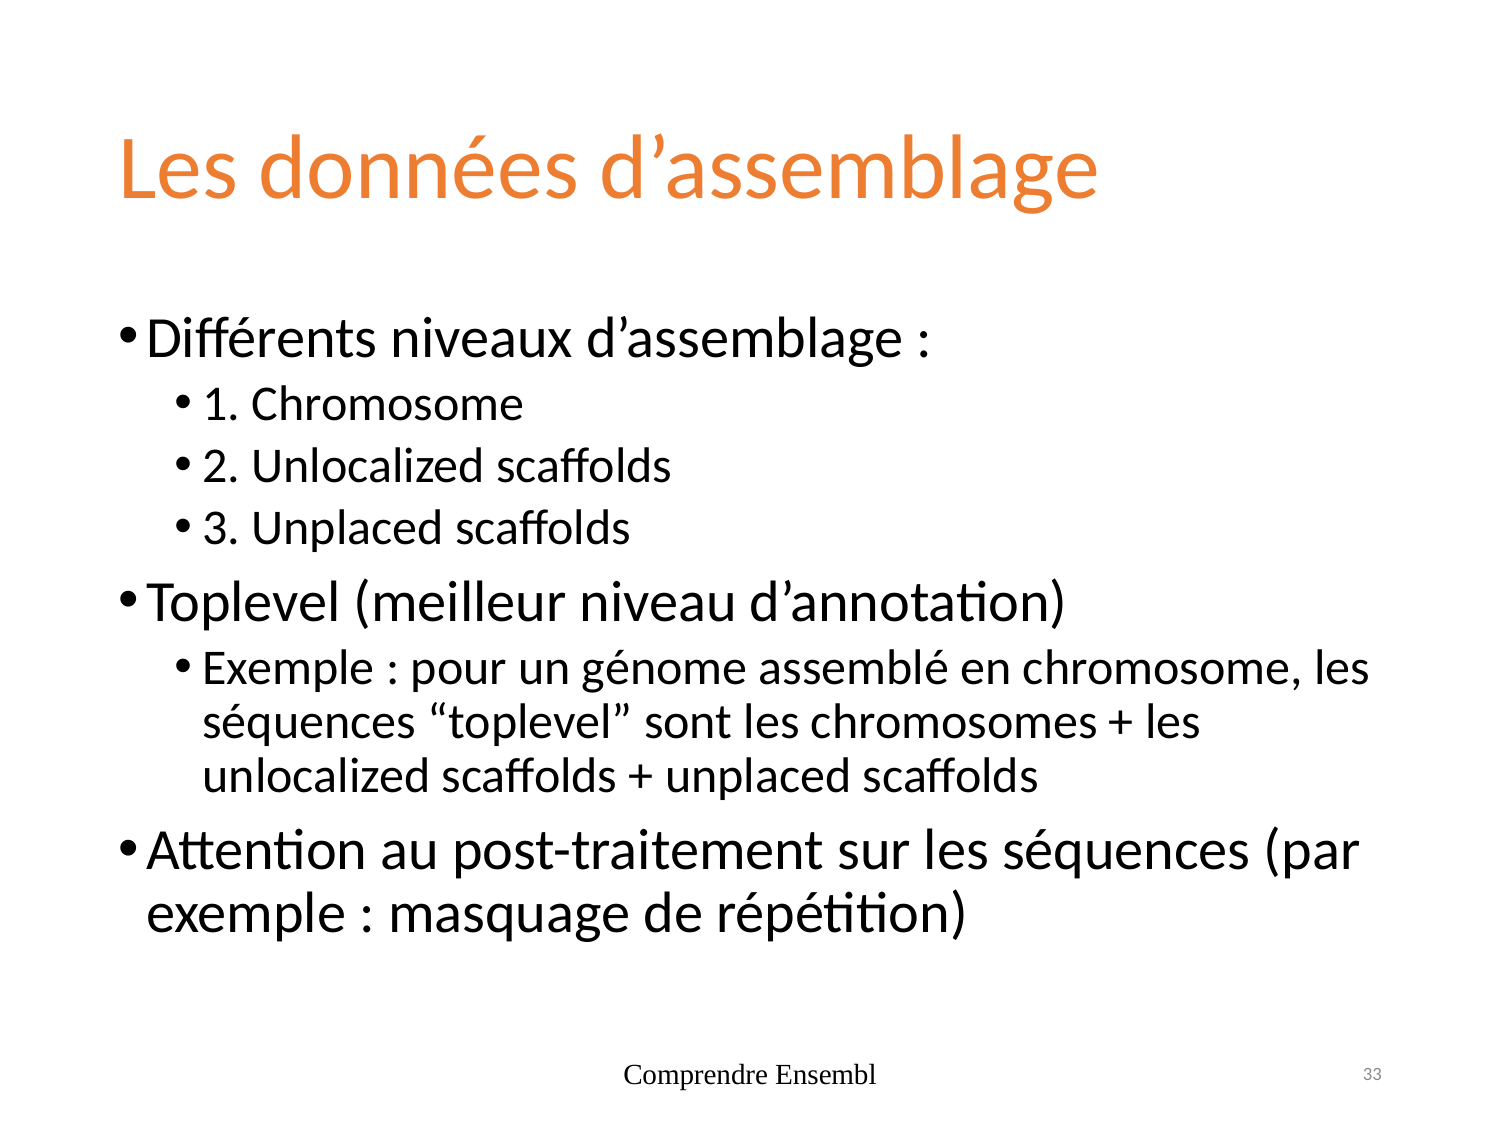

# Les données d’assemblage
Différents niveaux d’assemblage :
1. Chromosome
2. Unlocalized scaffolds
3. Unplaced scaffolds
Toplevel (meilleur niveau d’annotation)
Exemple : pour un génome assemblé en chromosome, les séquences “toplevel” sont les chromosomes + les unlocalized scaffolds + unplaced scaffolds
Attention au post-traitement sur les séquences (par exemple : masquage de répétition)
Comprendre Ensembl
33